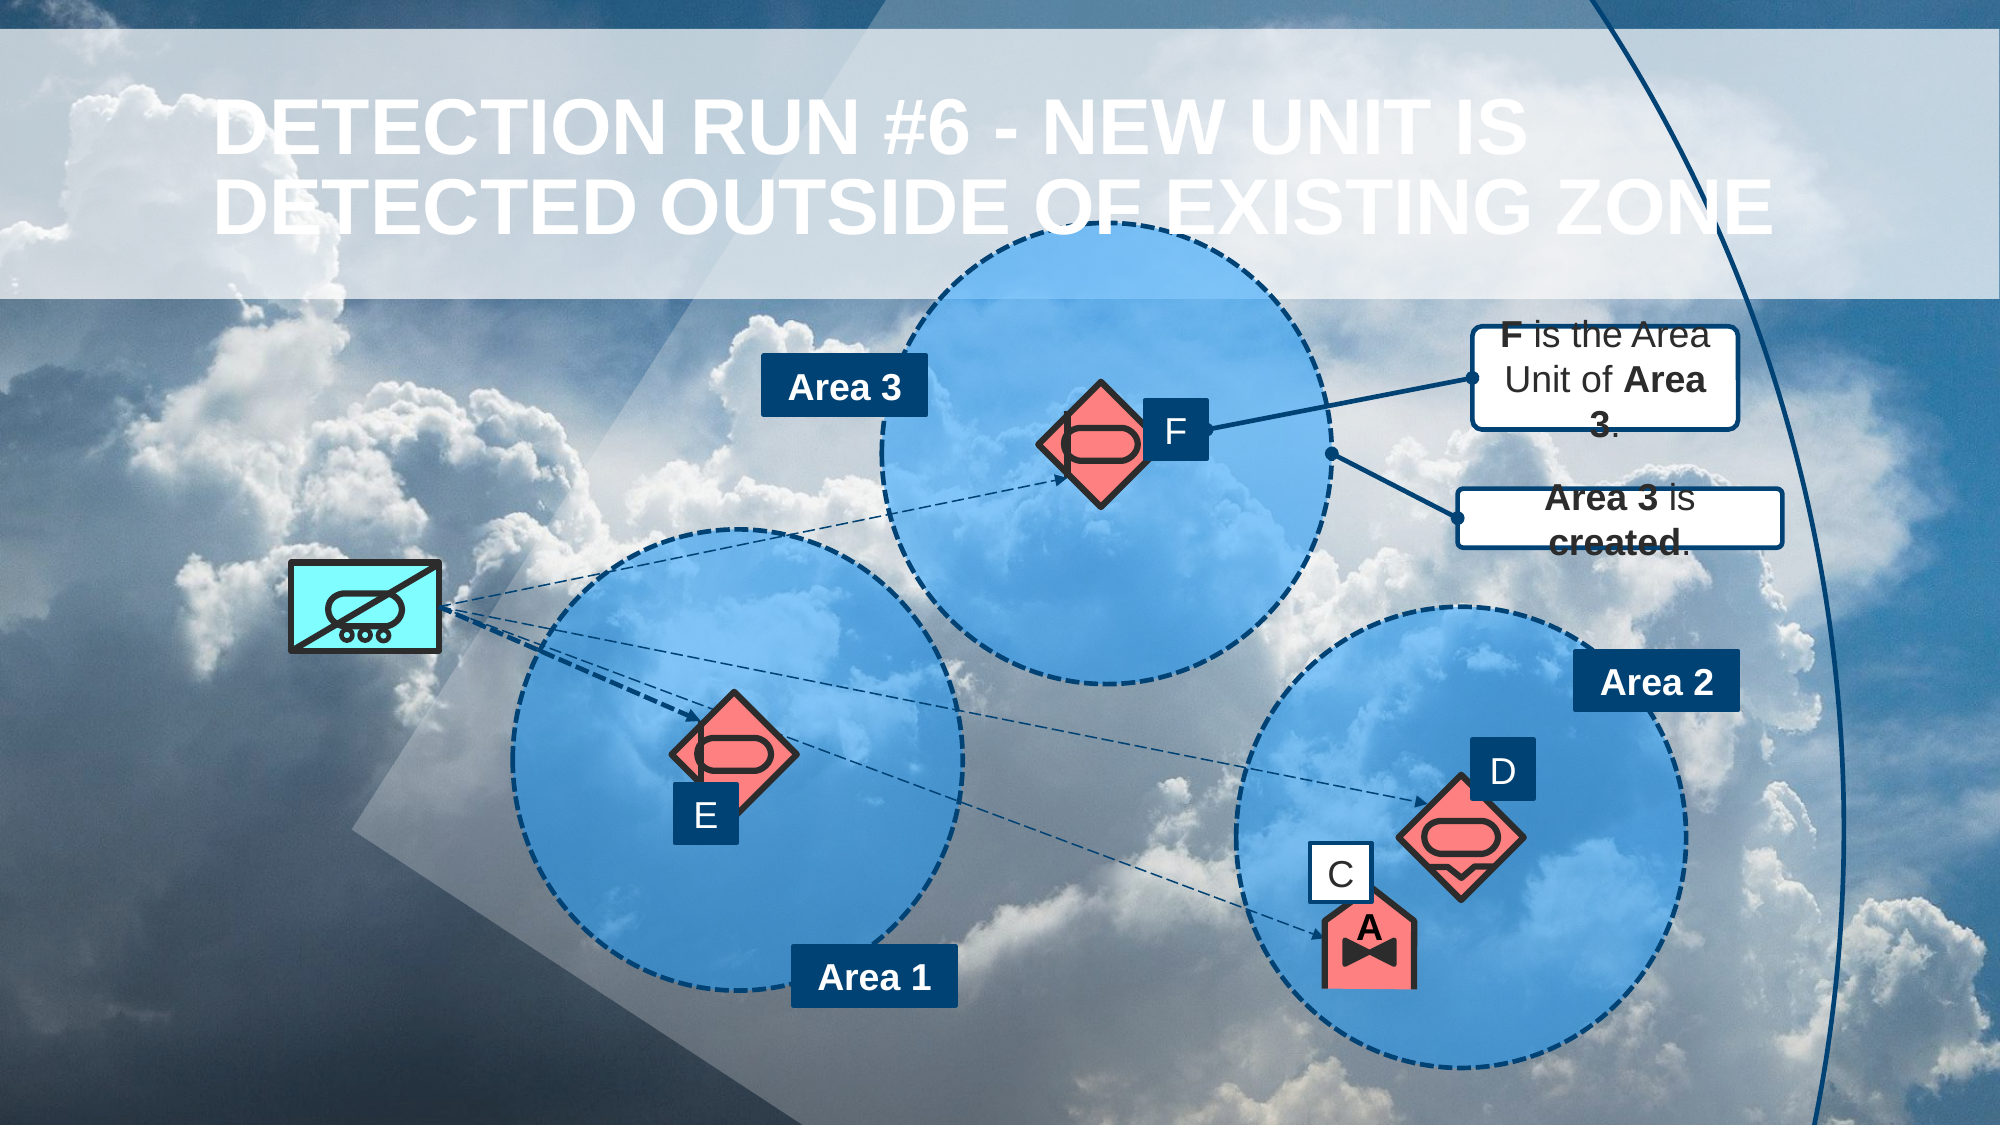

# detection run #6 - new unit is detected outside of existing zone

F is the Area Unit of Area 3.
Area 3

F
Area 3 is created.

Area 2

D
E

C

A

Area 1